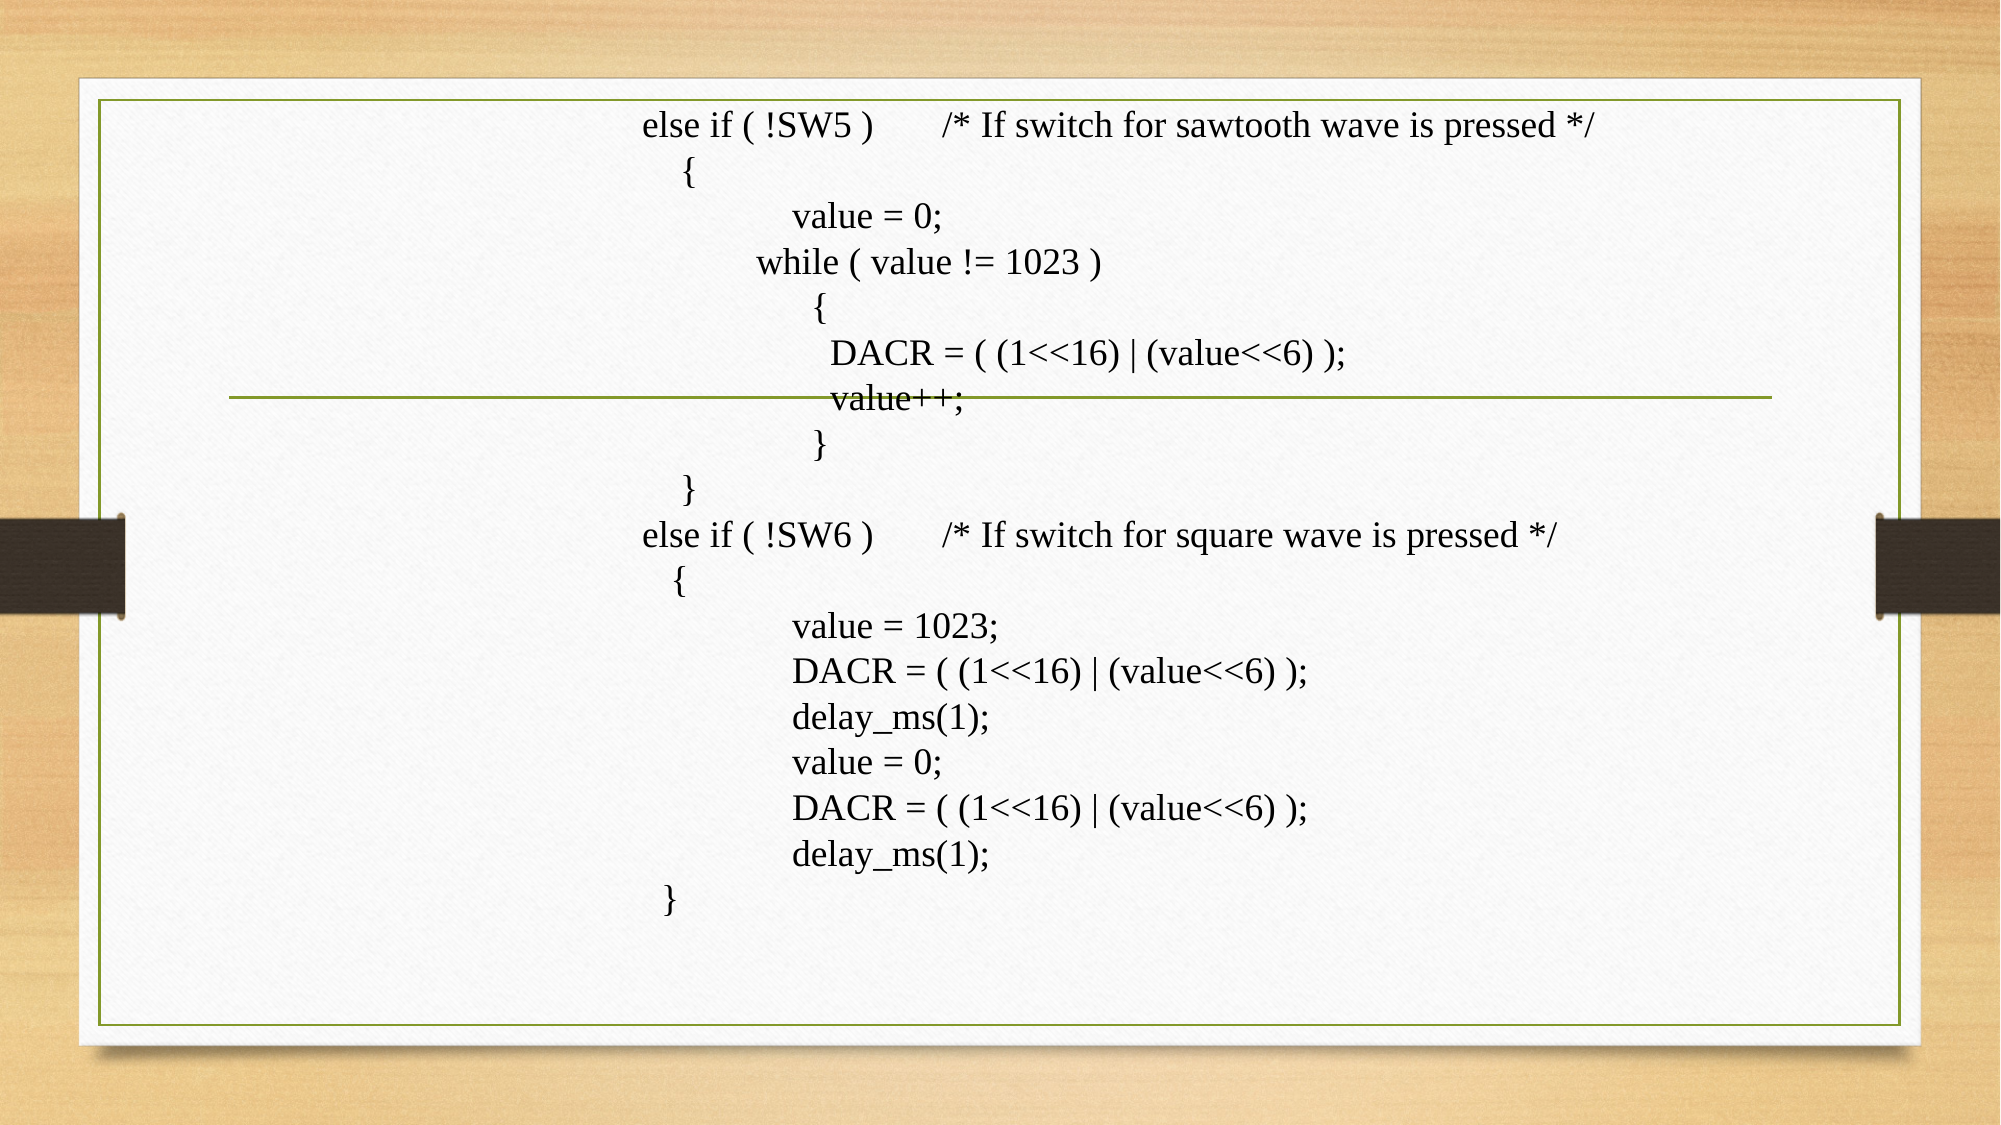

else if ( !SW5 )	/* If switch for sawtooth wave is pressed */
	    {
		value = 0;
	            while ( value != 1023 )
		  {
		    DACR = ( (1<<16) | (value<<6) );
		    value++;
		  }
	    }
	else if ( !SW6 )	/* If switch for square wave is pressed */
	   {
		value = 1023;
		DACR = ( (1<<16) | (value<<6) );
		delay_ms(1);
		value = 0;
		DACR = ( (1<<16) | (value<<6) );
		delay_ms(1);
	  }